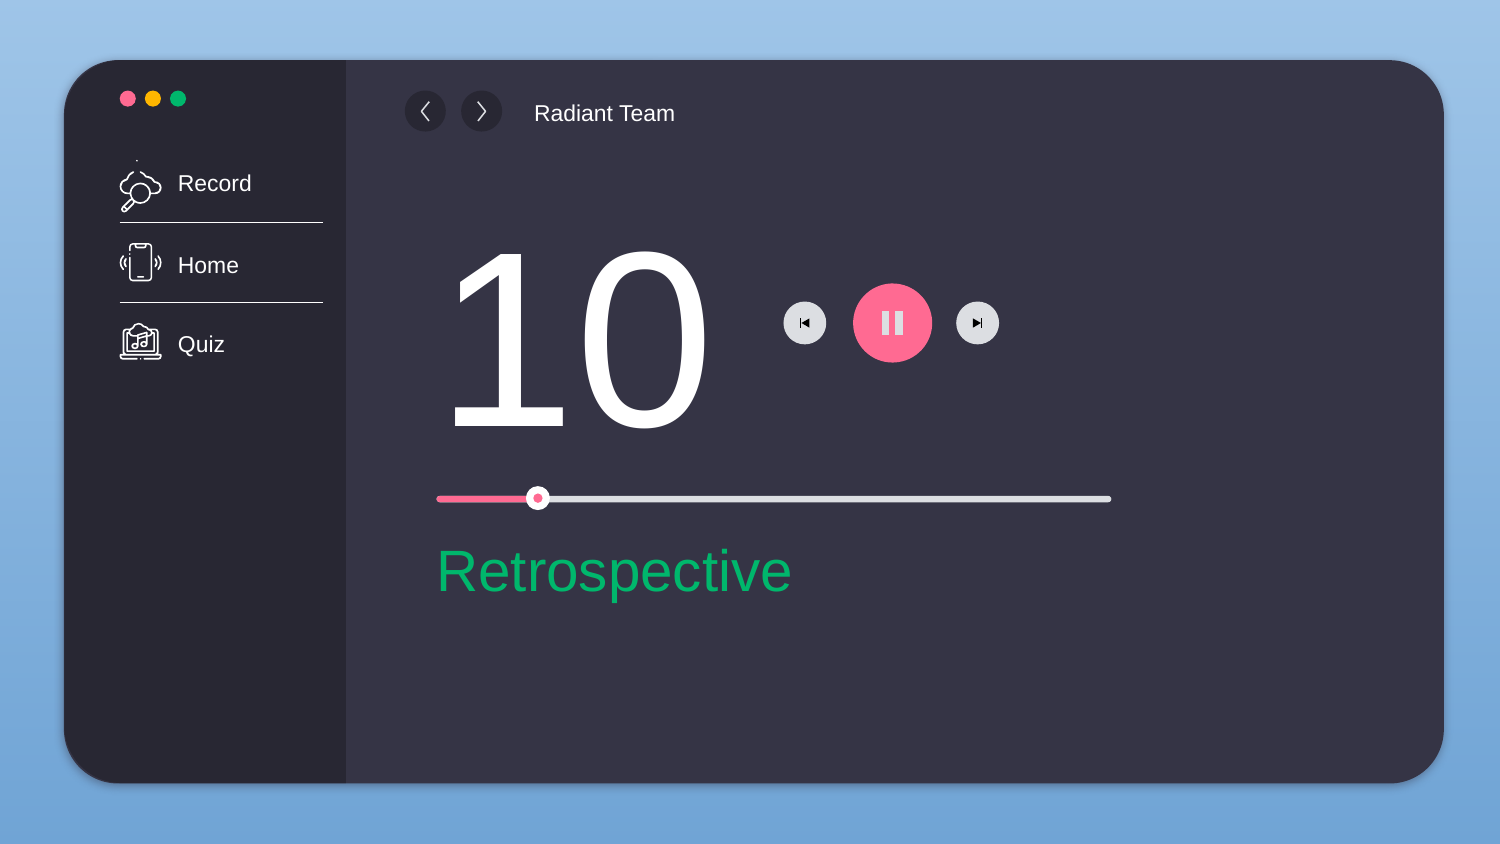

Record

Home

Quiz

Radiant Team

10

# Retrospective